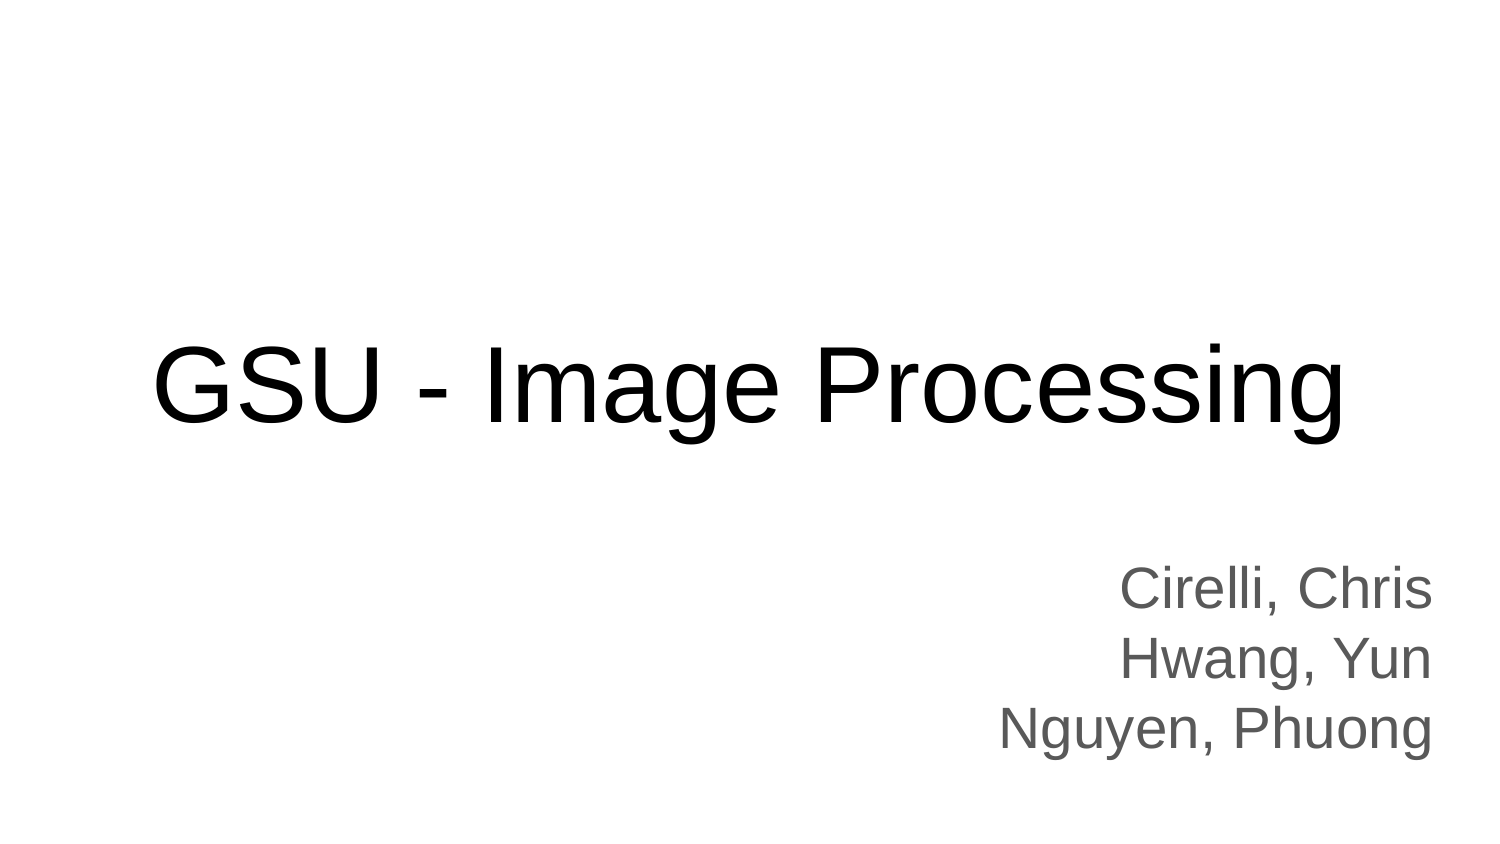

# GSU - Image Processing

Cirelli, Chris
Hwang, Yun
Nguyen, Phuong